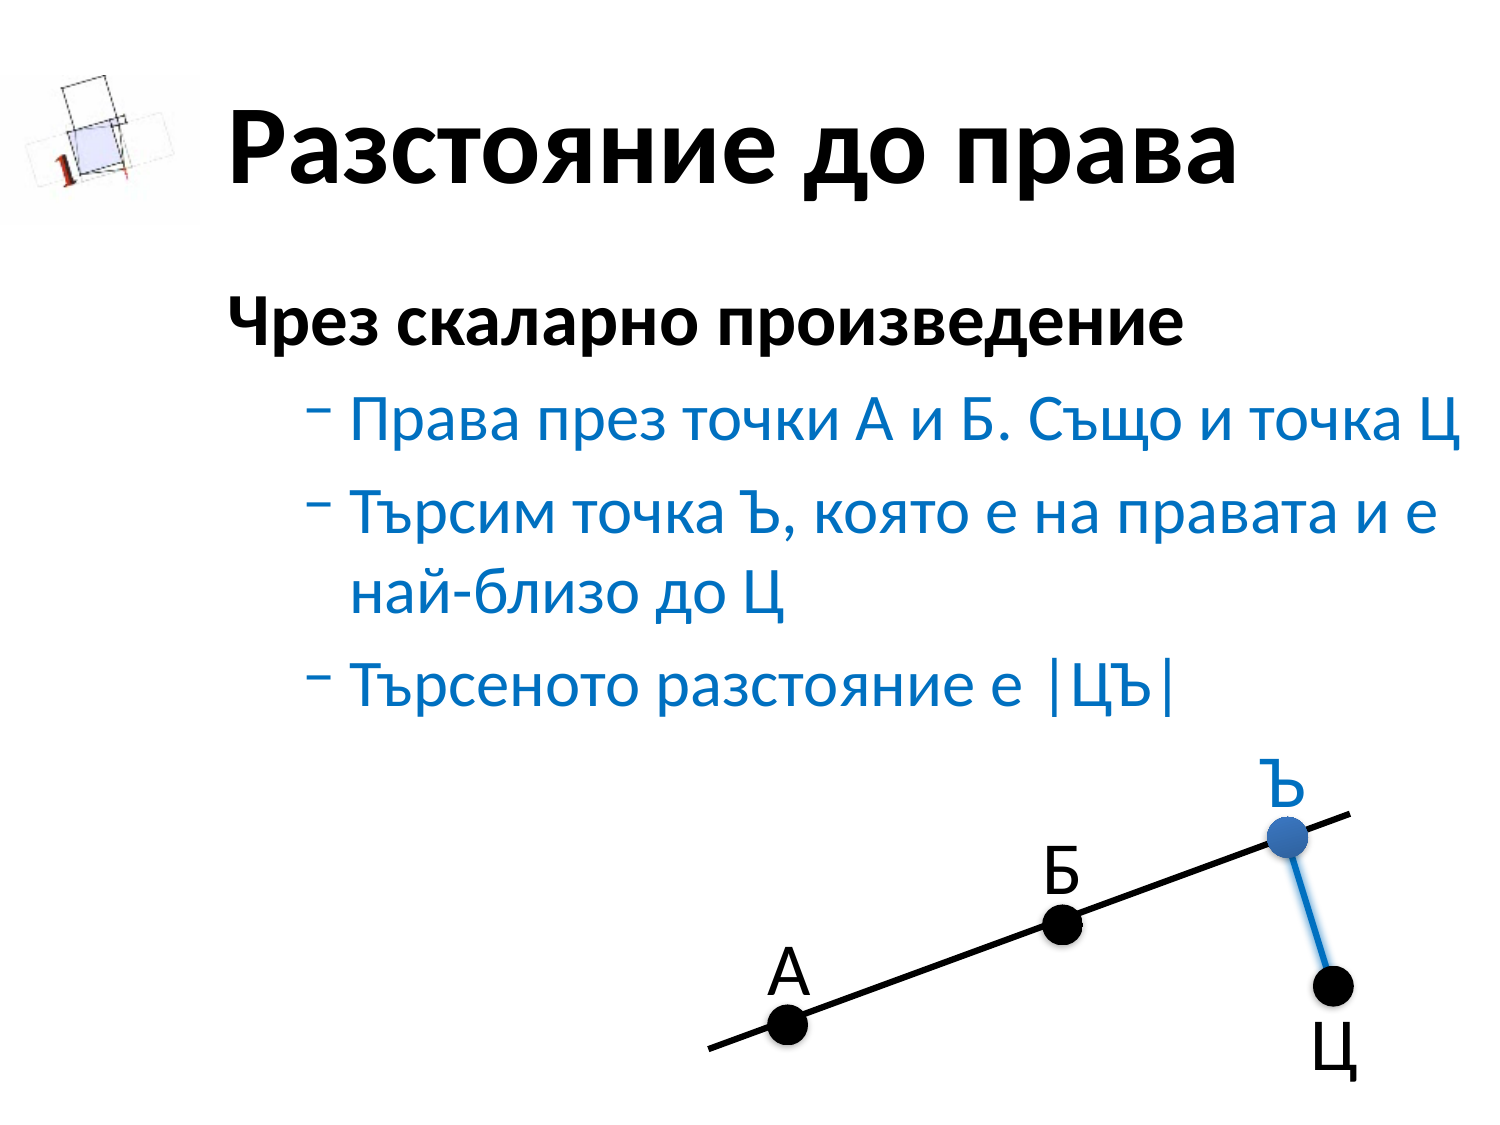

# Разстояние до права
Чрез скаларно произведение
Права през точки А и Б. Също и точка Ц
Търсим точка Ъ, която е на правата и е най-близо до Ц
Търсеното разстояние е |ЦЪ|
Ъ
Б

А

Ц